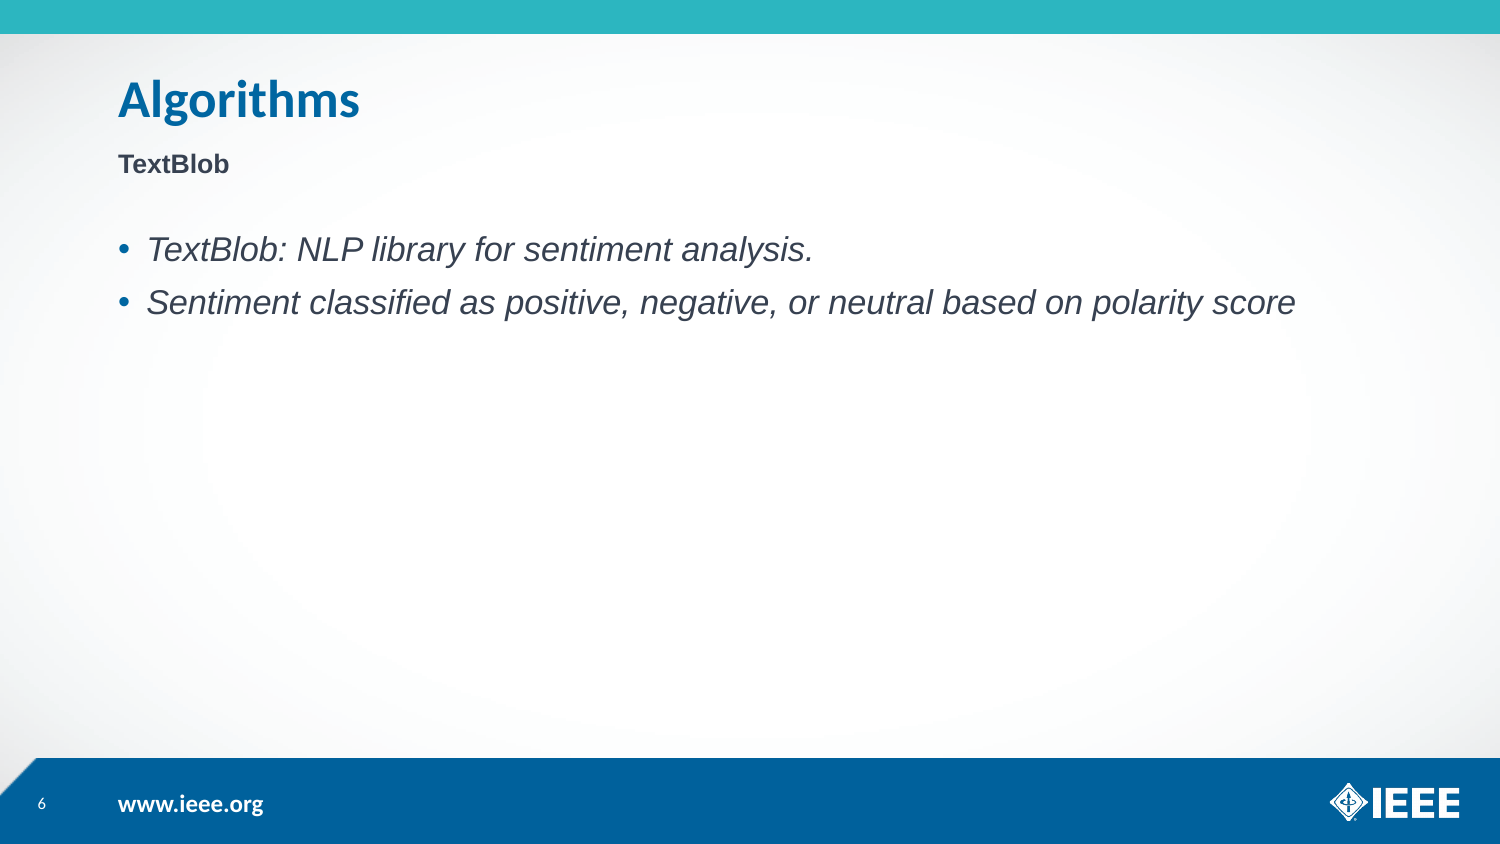

# Algorithms
TextBlob
TextBlob: NLP library for sentiment analysis.
Sentiment classified as positive, negative, or neutral based on polarity score
6